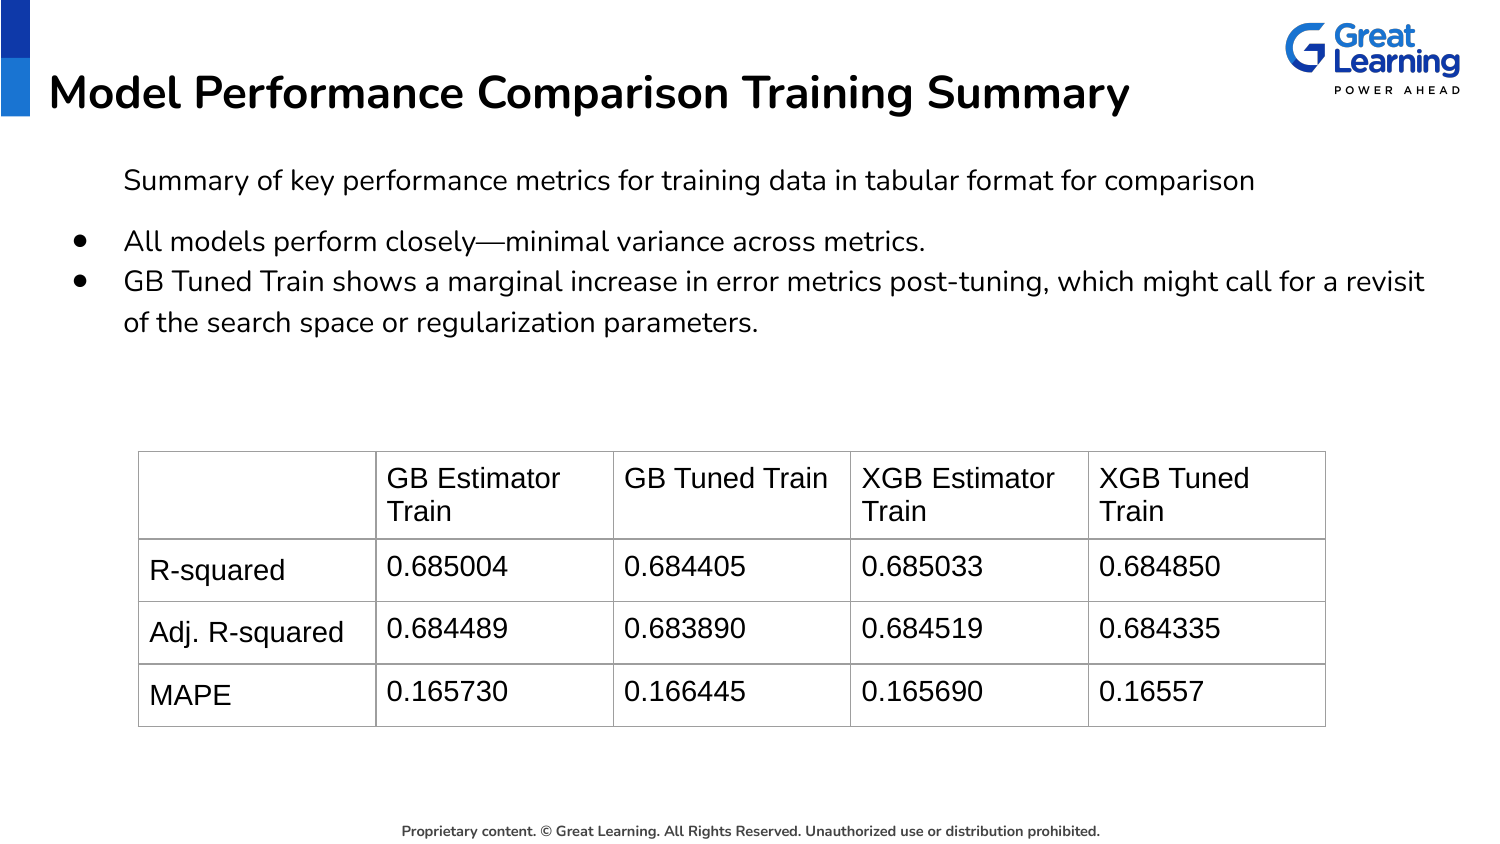

# Model Performance Comparison Training Summary
Summary of key performance metrics for training data in tabular format for comparison
All models perform closely—minimal variance across metrics.
GB Tuned Train shows a marginal increase in error metrics post-tuning, which might call for a revisit of the search space or regularization parameters.

|  | GB Estimator Train | GB Tuned Train | XGB Estimator Train | XGB Tuned Train |
| --- | --- | --- | --- | --- |
| R-squared | 0.685004 | 0.684405 | 0.685033 | 0.684850 |
| Adj. R-squared | 0.684489 | 0.683890 | 0.684519 | 0.684335 |
| MAPE | 0.165730 | 0.166445 | 0.165690 | 0.16557 |